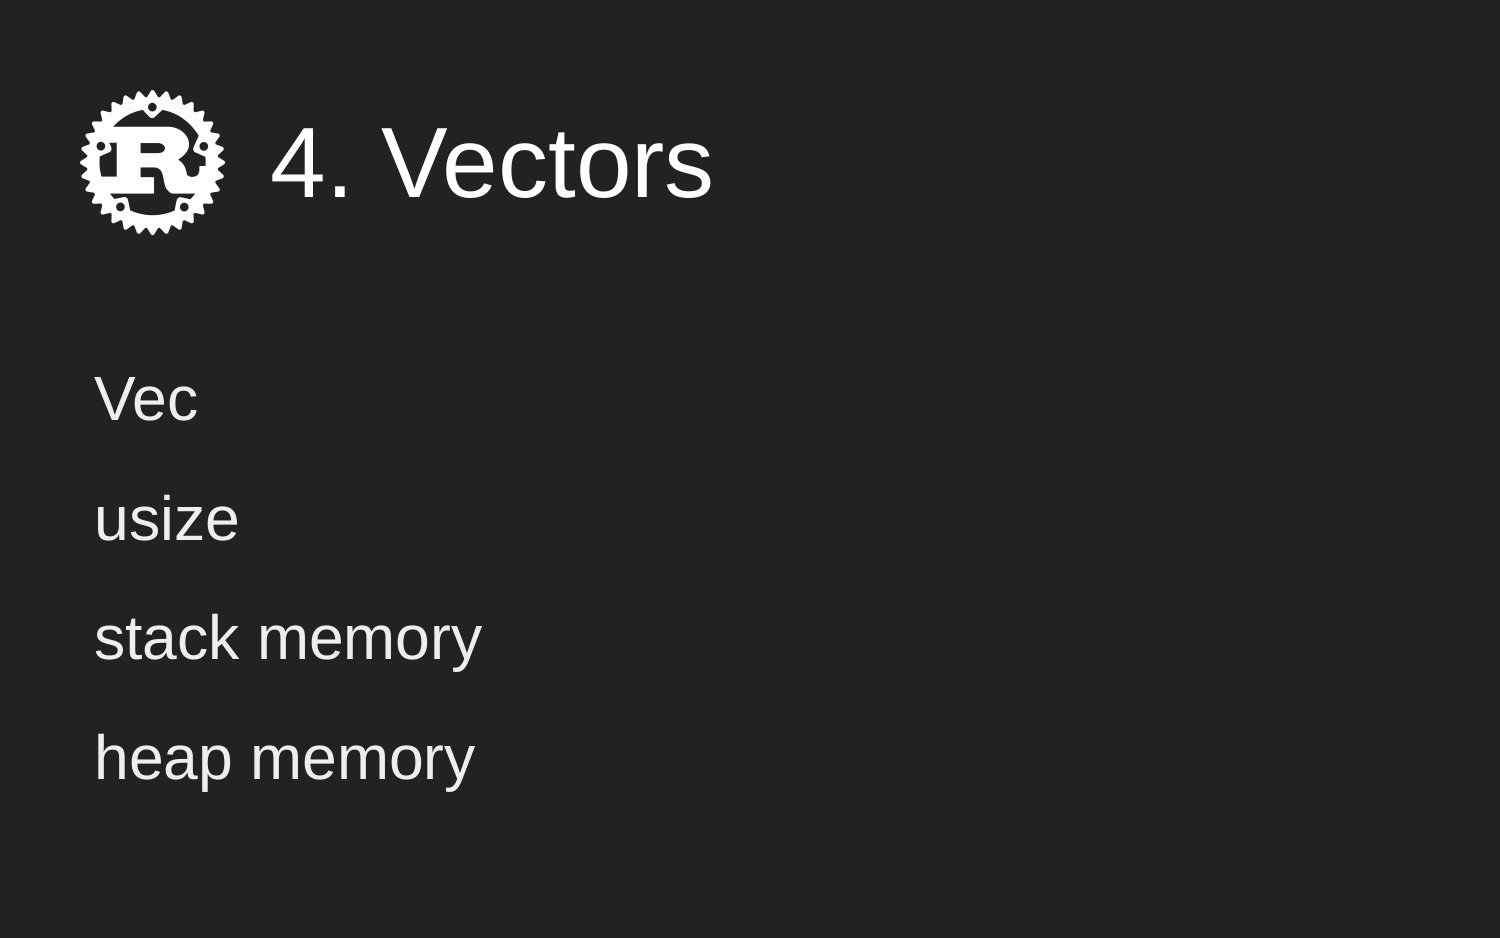

# 4. Vectors
Vec
usize
stack memory
heap memory